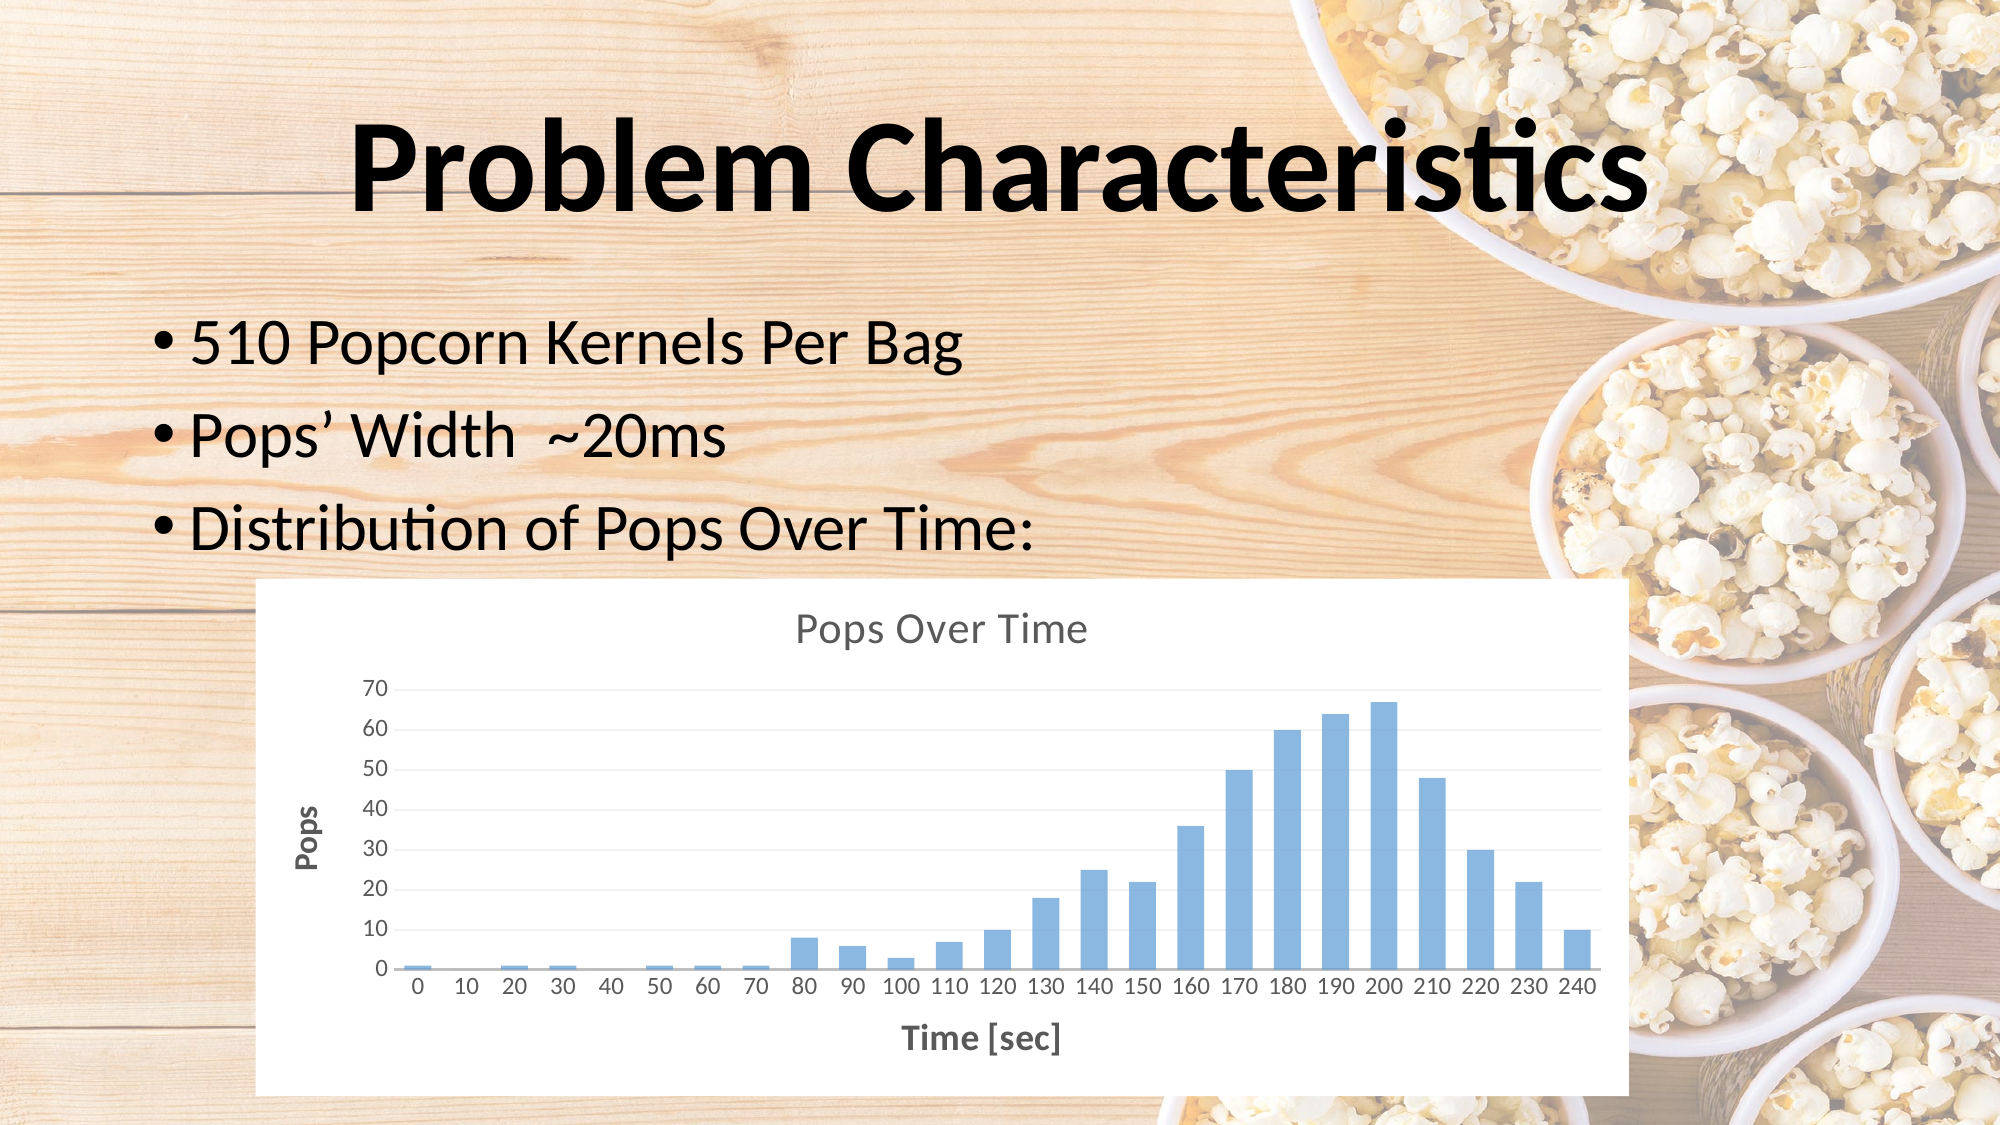

# Problem Characteristics
510 Popcorn Kernels Per Bag
Pops’ Width  ~20ms
Distribution of Pops Over Time:

### Chart: Pops Over Time

| Category |  |
|---|---|
| 0 | 1.0 |
| 10 | 0.0 |
| 20 | 1.0 |
| 30 | 1.0 |
| 40 | 0.0 |
| 50 | 1.0 |
| 60 | 1.0 |
| 70 | 1.0 |
| 80 | 8.0 |
| 90 | 6.0 |
| 100 | 3.0 |
| 110 | 7.0 |
| 120 | 10.0 |
| 130 | 18.0 |
| 140 | 25.0 |
| 150 | 22.0 |
| 160 | 36.0 |
| 170 | 50.0 |
| 180 | 60.0 |
| 190 | 64.0 |
| 200 | 67.0 |
| 210 | 48.0 |
| 220 | 30.0 |
| 230 | 22.0 |
| 240 | 10.0 |